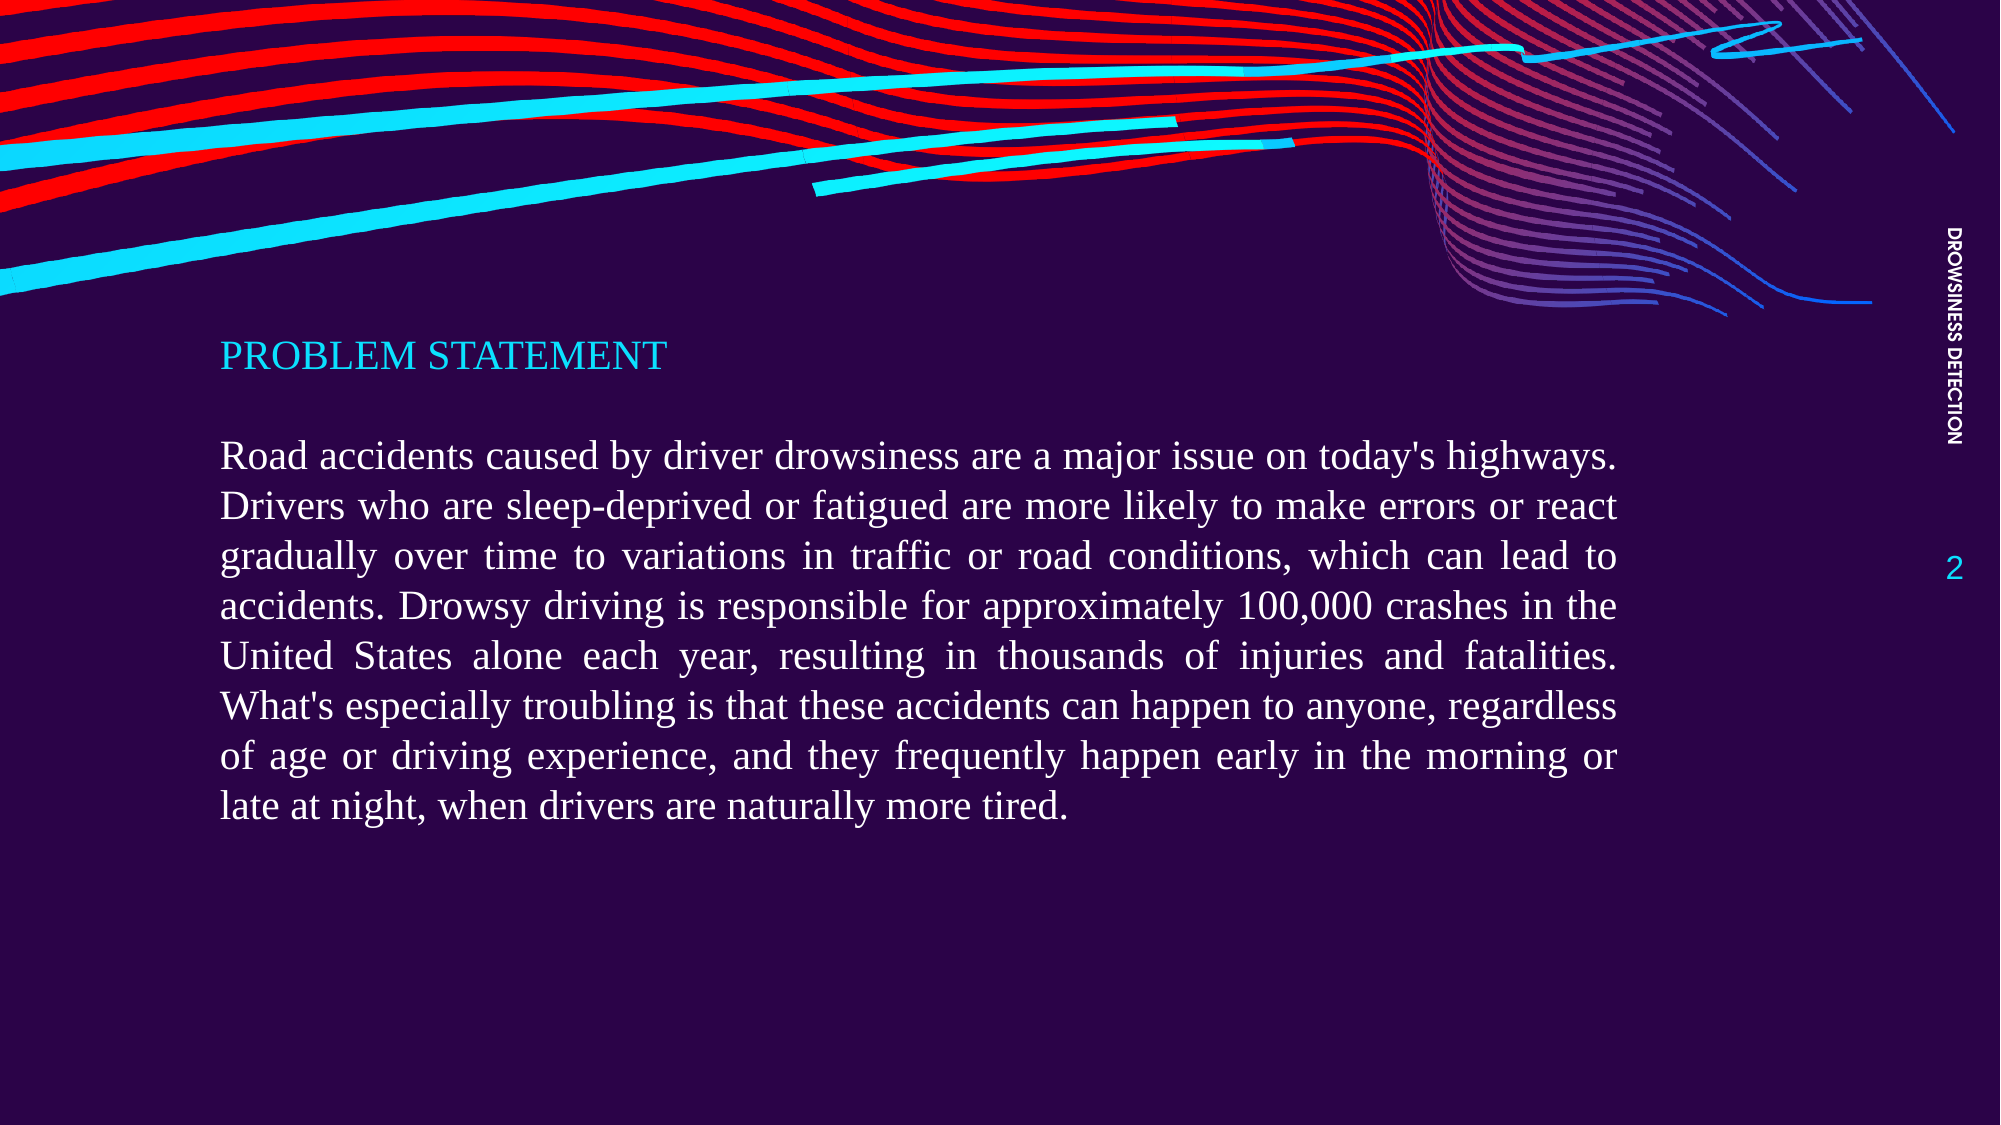

DROWSINESS DETECTION
PROBLEM STATEMENT

Road accidents caused by driver drowsiness are a major issue on today's highways. Drivers who are sleep-deprived or fatigued are more likely to make errors or react gradually over time to variations in traffic or road conditions, which can lead to accidents. Drowsy driving is responsible for approximately 100,000 crashes in the United States alone each year, resulting in thousands of injuries and fatalities. What's especially troubling is that these accidents can happen to anyone, regardless of age or driving experience, and they frequently happen early in the morning or late at night, when drivers are naturally more tired.
2